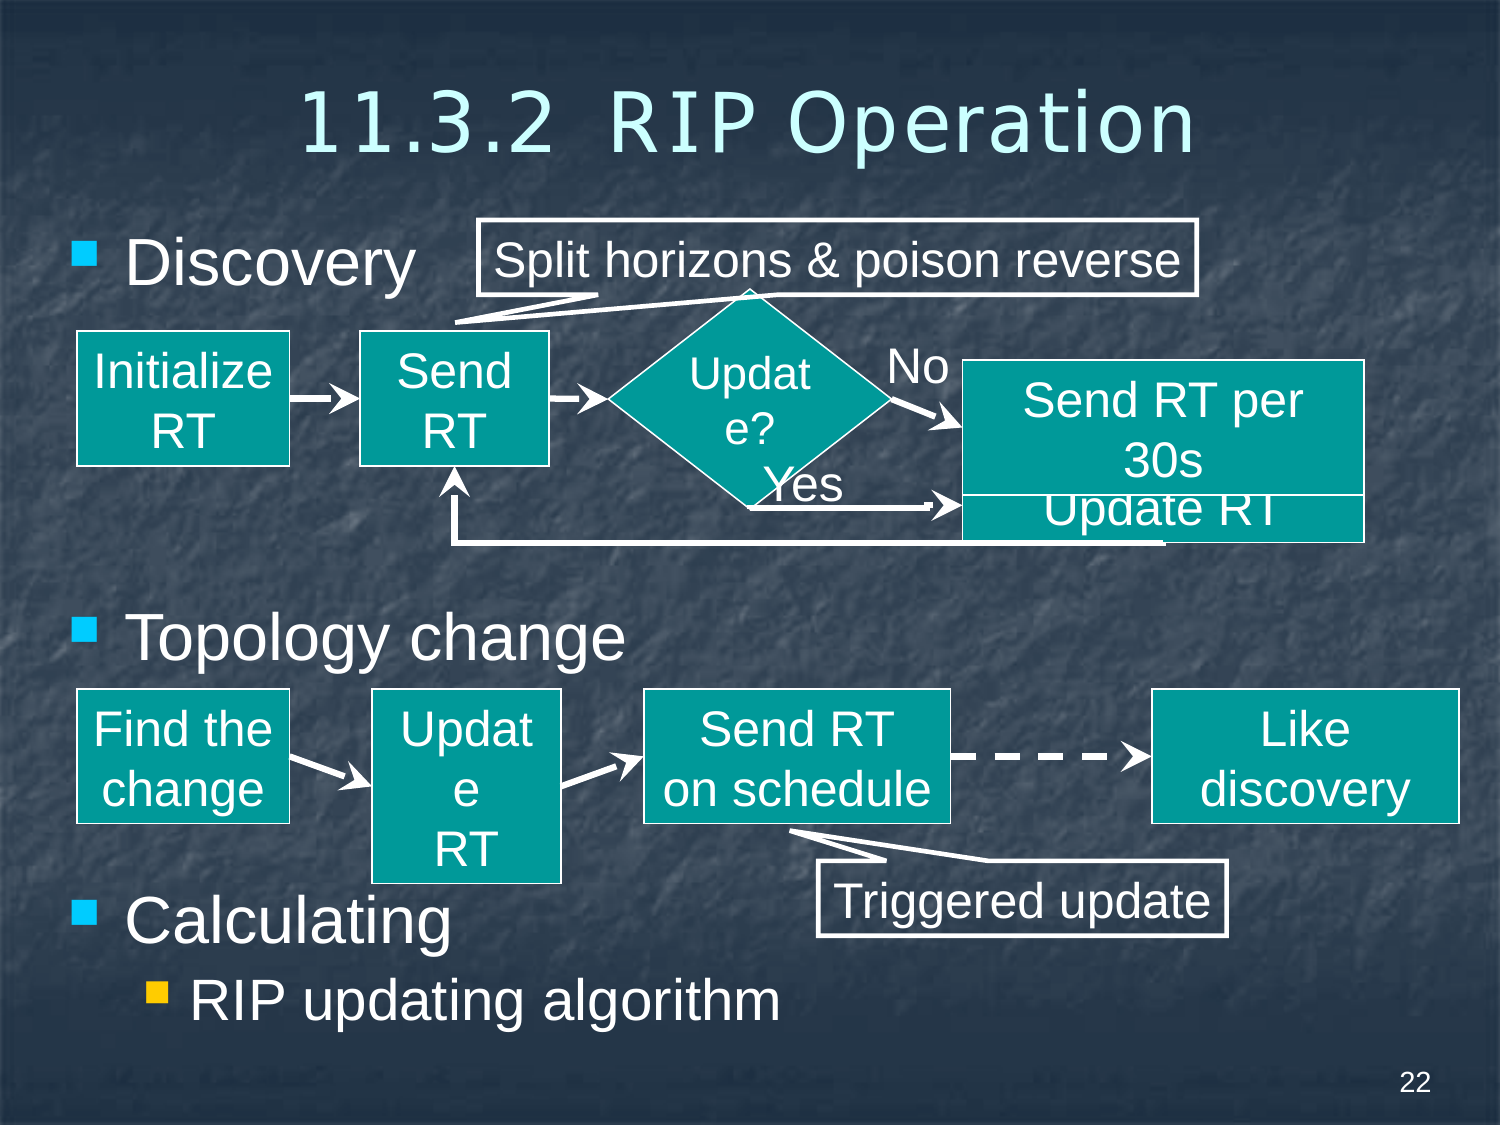

# 11.3.2  RIP Operation
Discovery

Topology change

Calculating
RIP updating algorithm
Split horizons & poison reverse
No
Initialize
RT
Send
RT
Update?
Send RT per 30s
Yes
Update RT
Find the change
Update
RT
Send RT
on schedule
Like discovery
Triggered update
22